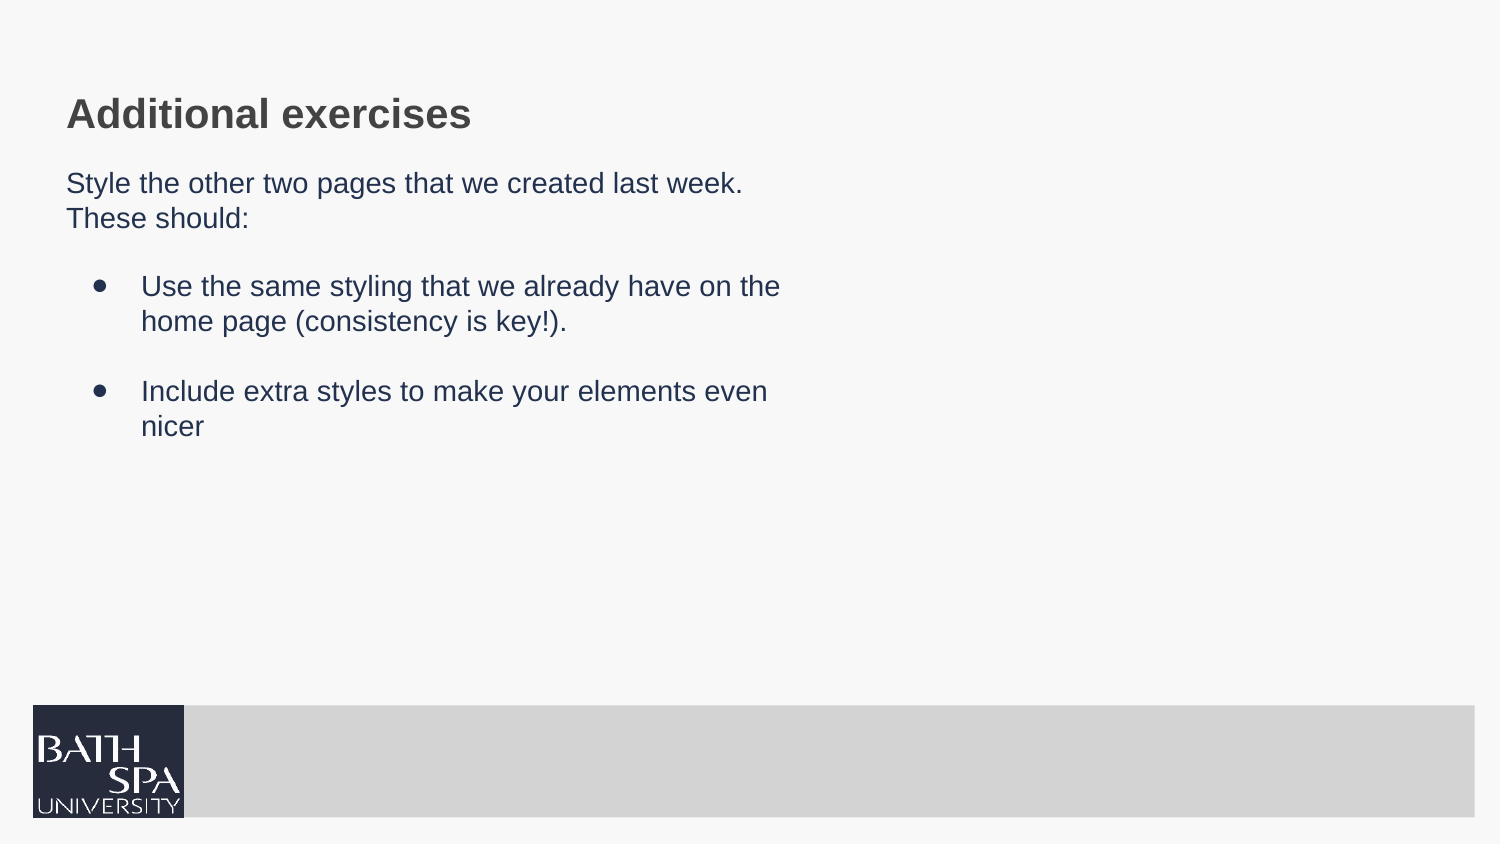

# Additional exercises
Style the other two pages that we created last week. These should:
Use the same styling that we already have on the home page (consistency is key!).
Include extra styles to make your elements even nicer